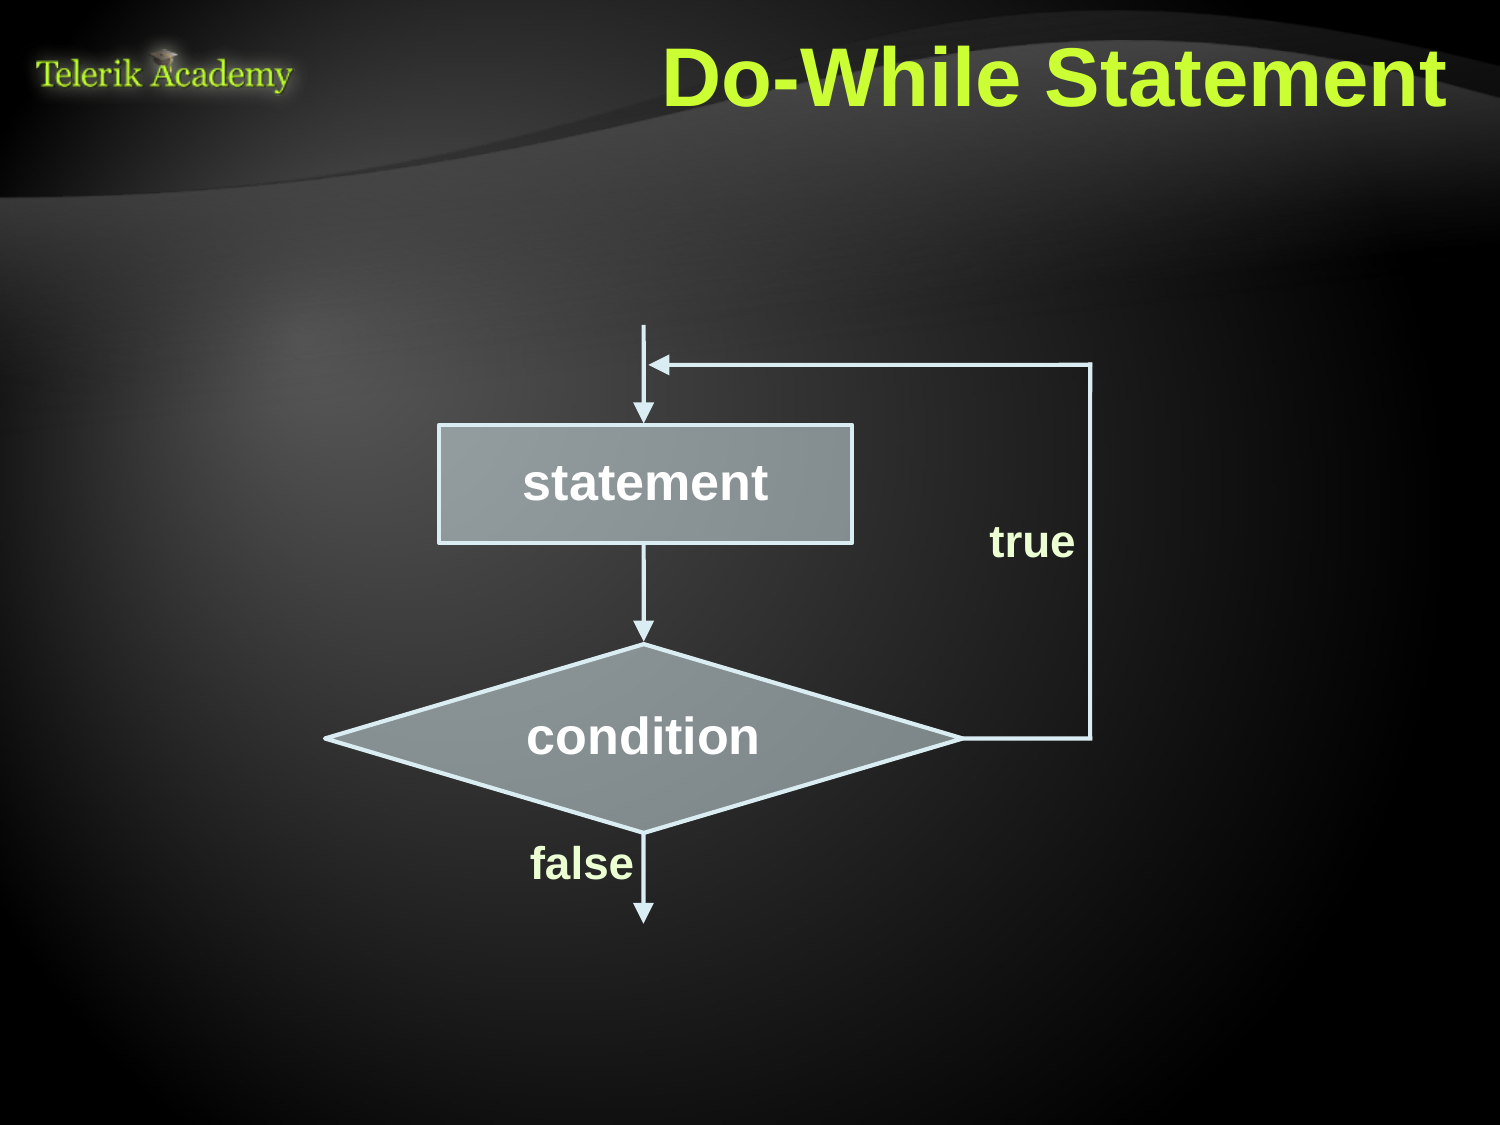

# Do-While Statement

statement
true

condition

false